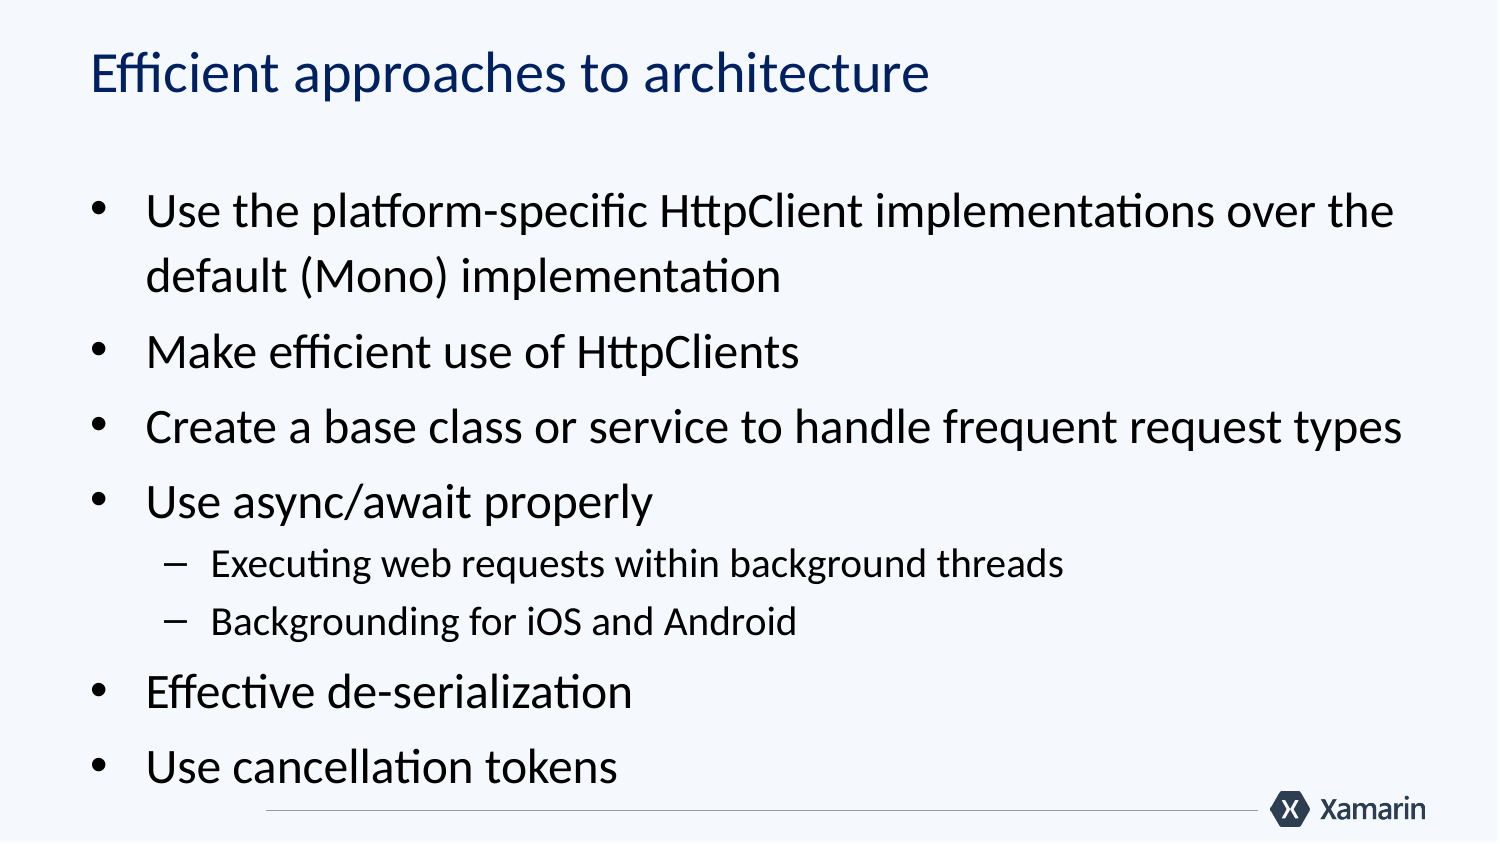

# Efficient approaches to architecture
Use the platform-specific HttpClient implementations over the default (Mono) implementation
Make efficient use of HttpClients
Create a base class or service to handle frequent request types
Use async/await properly
Executing web requests within background threads
Backgrounding for iOS and Android
Effective de-serialization
Use cancellation tokens